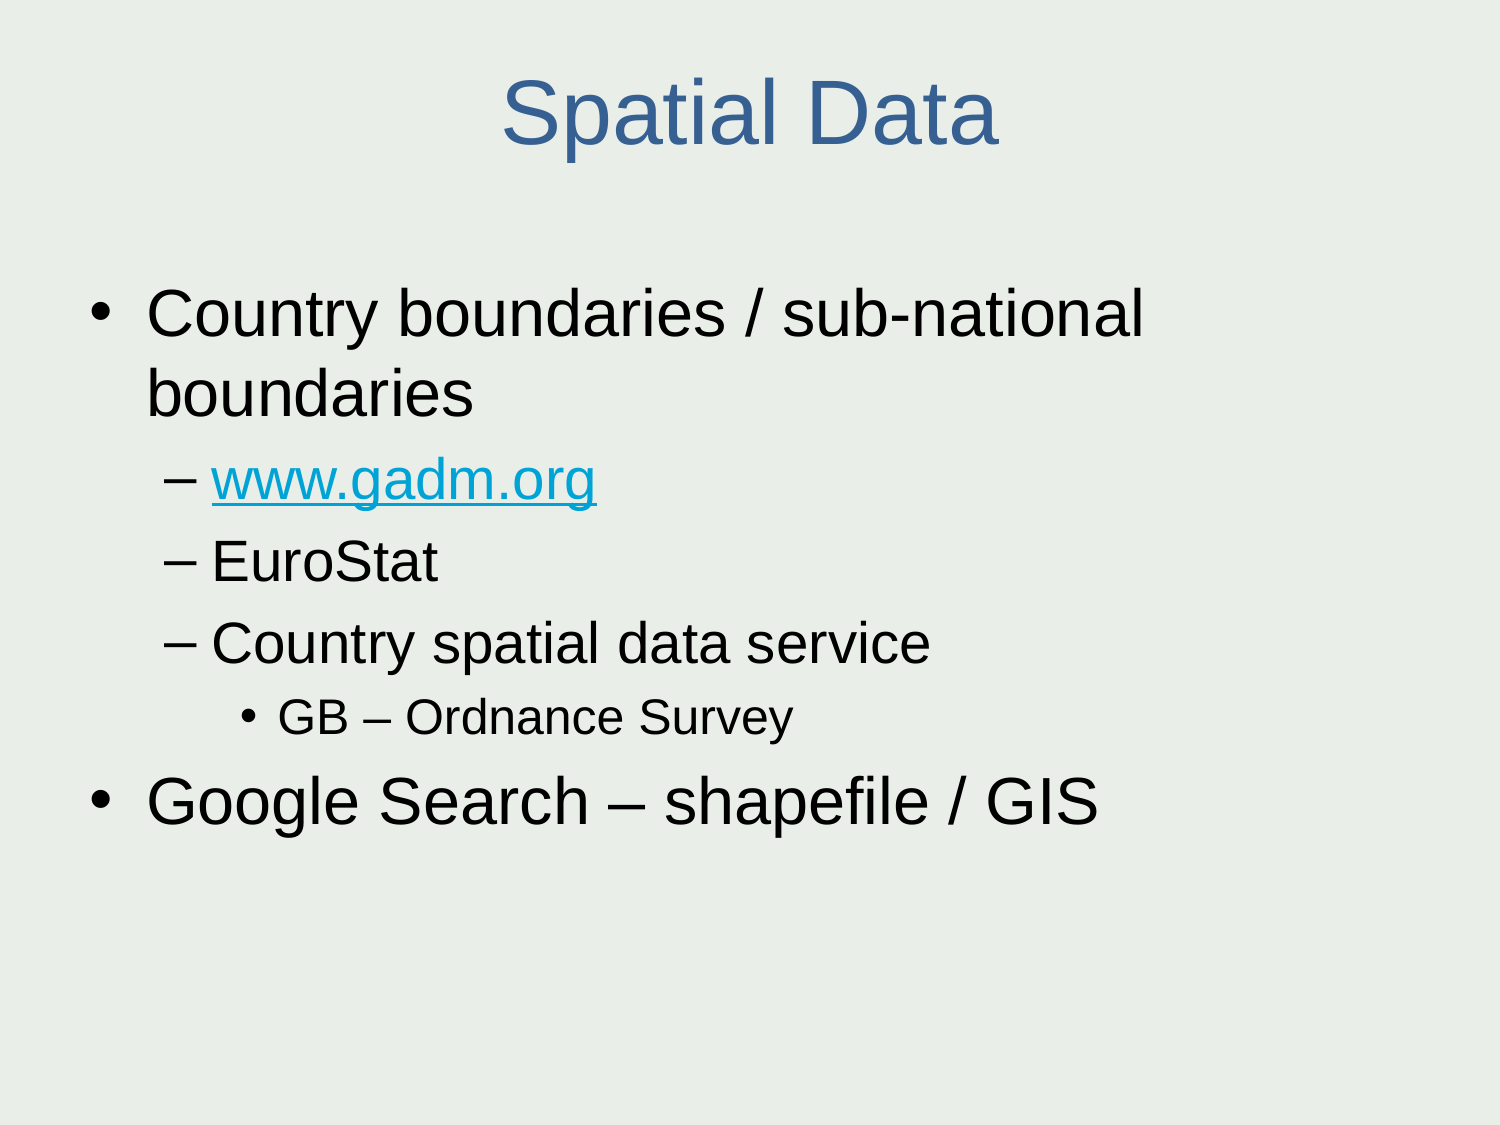

# Spatial Data
Country boundaries / sub-national boundaries
www.gadm.org
EuroStat
Country spatial data service
GB – Ordnance Survey
Google Search – shapefile / GIS